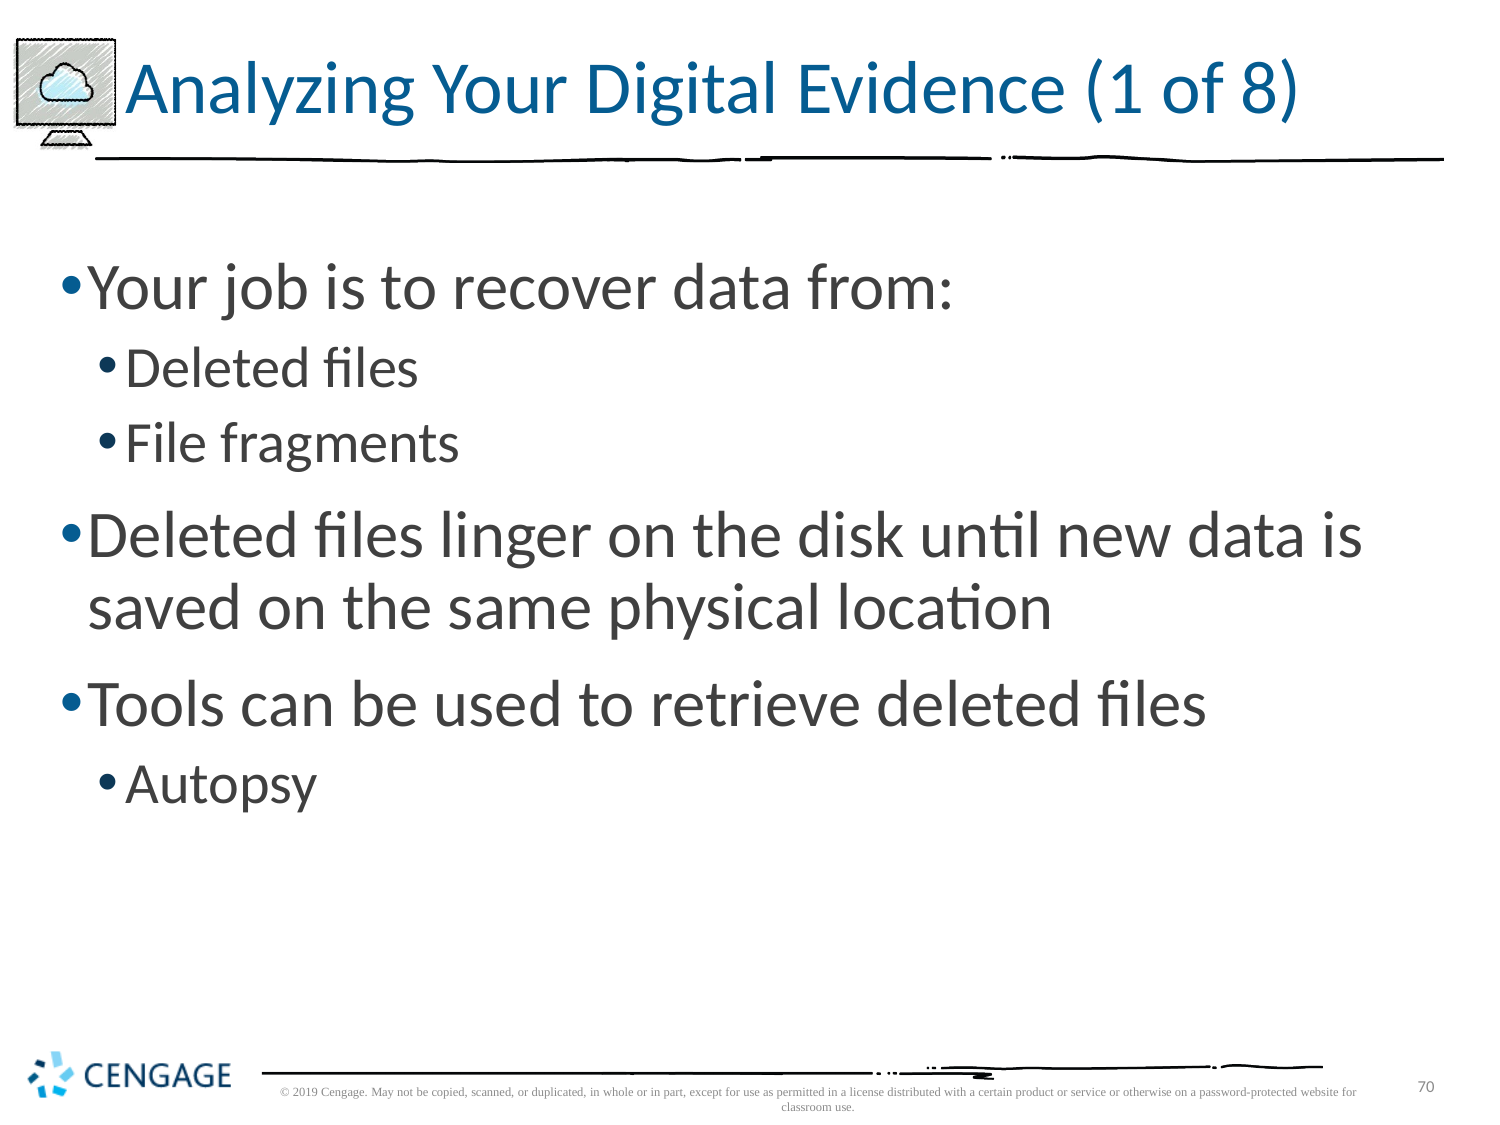

# Analyzing Your Digital Evidence (1 of 8)
Your job is to recover data from:
Deleted files
File fragments
Deleted files linger on the disk until new data is saved on the same physical location
Tools can be used to retrieve deleted files
Autopsy
© 2019 Cengage. May not be copied, scanned, or duplicated, in whole or in part, except for use as permitted in a license distributed with a certain product or service or otherwise on a password-protected website for classroom use.